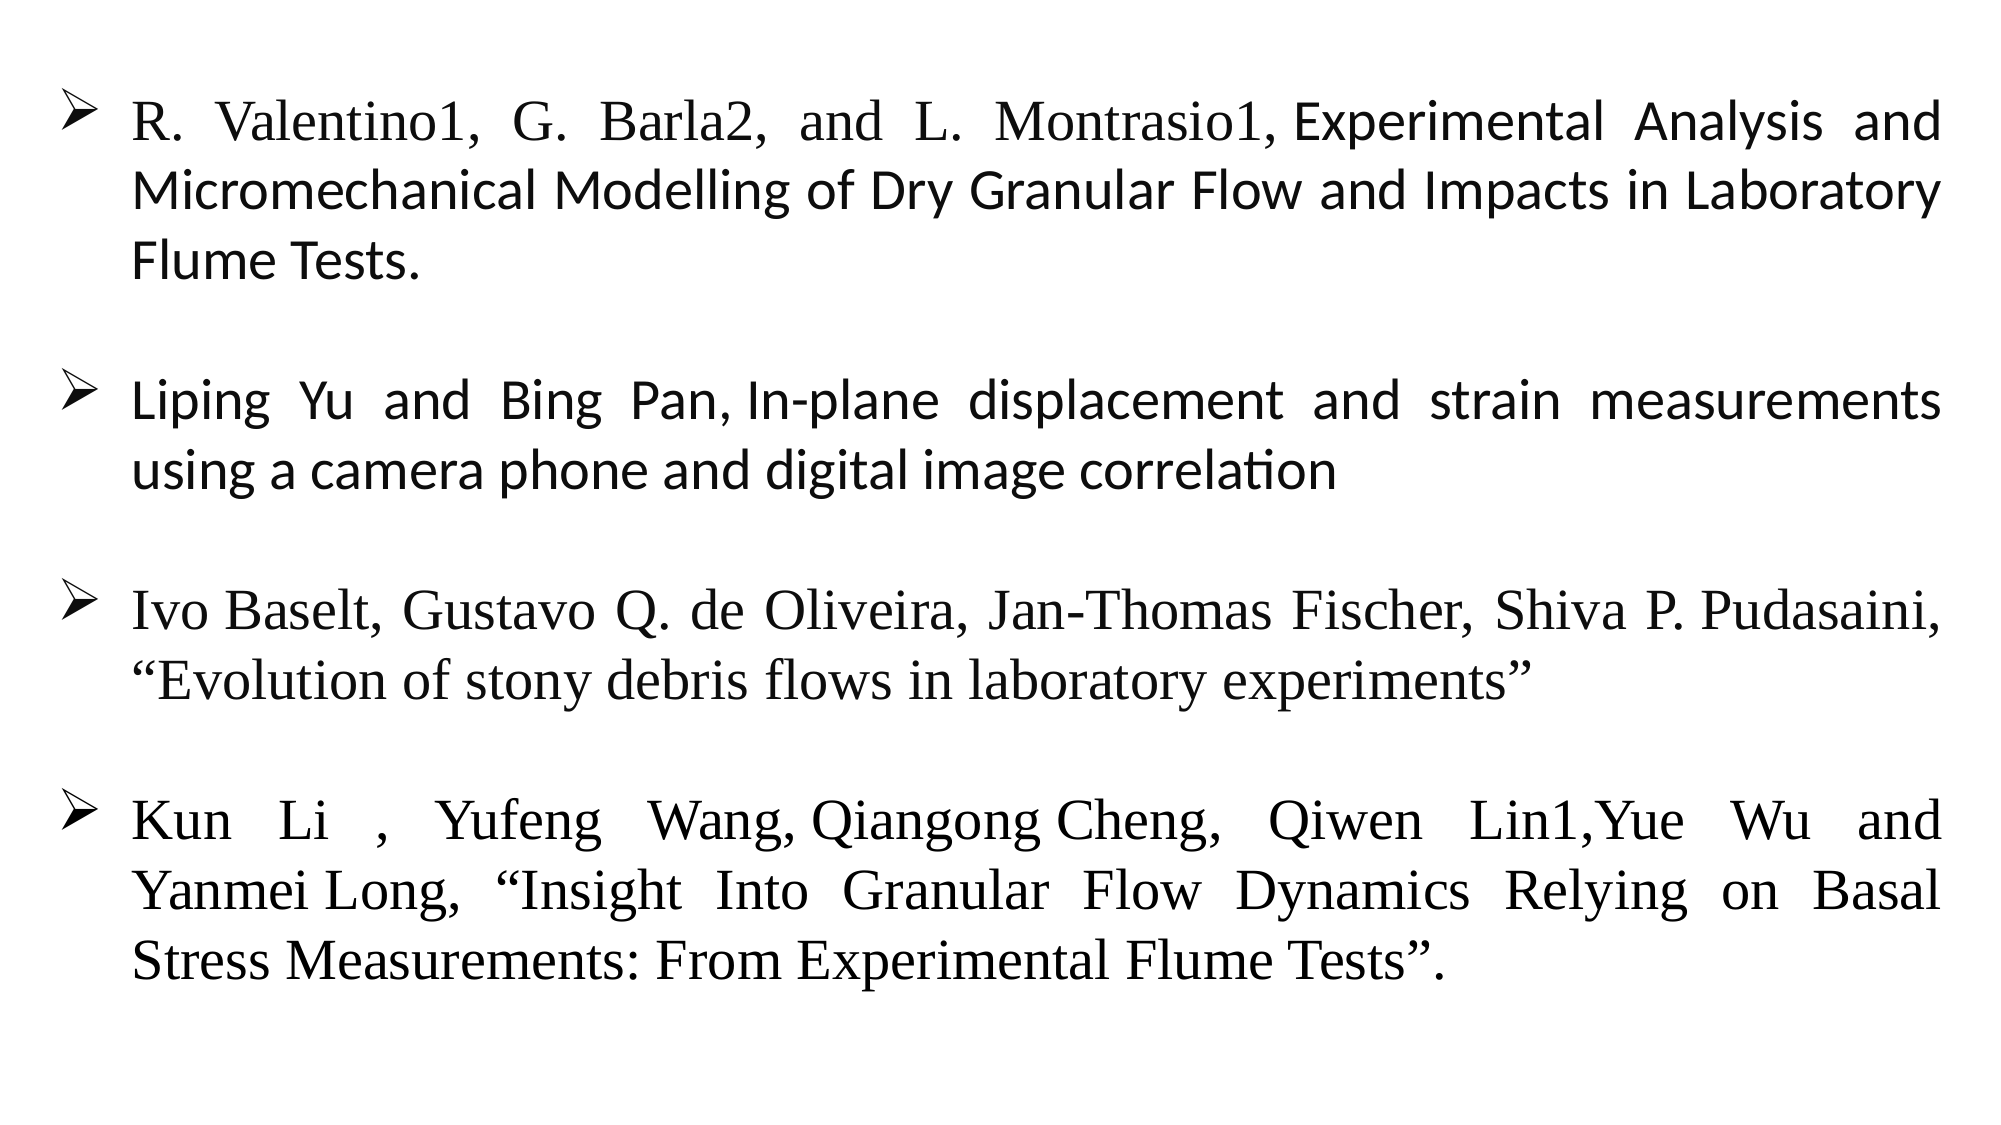

R. Valentino1, G. Barla2, and L. Montrasio1, Experimental Analysis and Micromechanical Modelling of Dry Granular Flow and Impacts in Laboratory Flume Tests.

Liping Yu and Bing Pan, In-plane displacement and strain measurements using a camera phone and digital image correlation

Ivo Baselt, Gustavo Q. de Oliveira, Jan-Thomas Fischer, Shiva P. Pudasaini, “Evolution of stony debris flows in laboratory experiments”

Kun Li , Yufeng Wang, Qiangong Cheng, Qiwen Lin1,Yue Wu and Yanmei Long, “Insight Into Granular Flow Dynamics Relying on Basal Stress Measurements: From Experimental Flume Tests”.